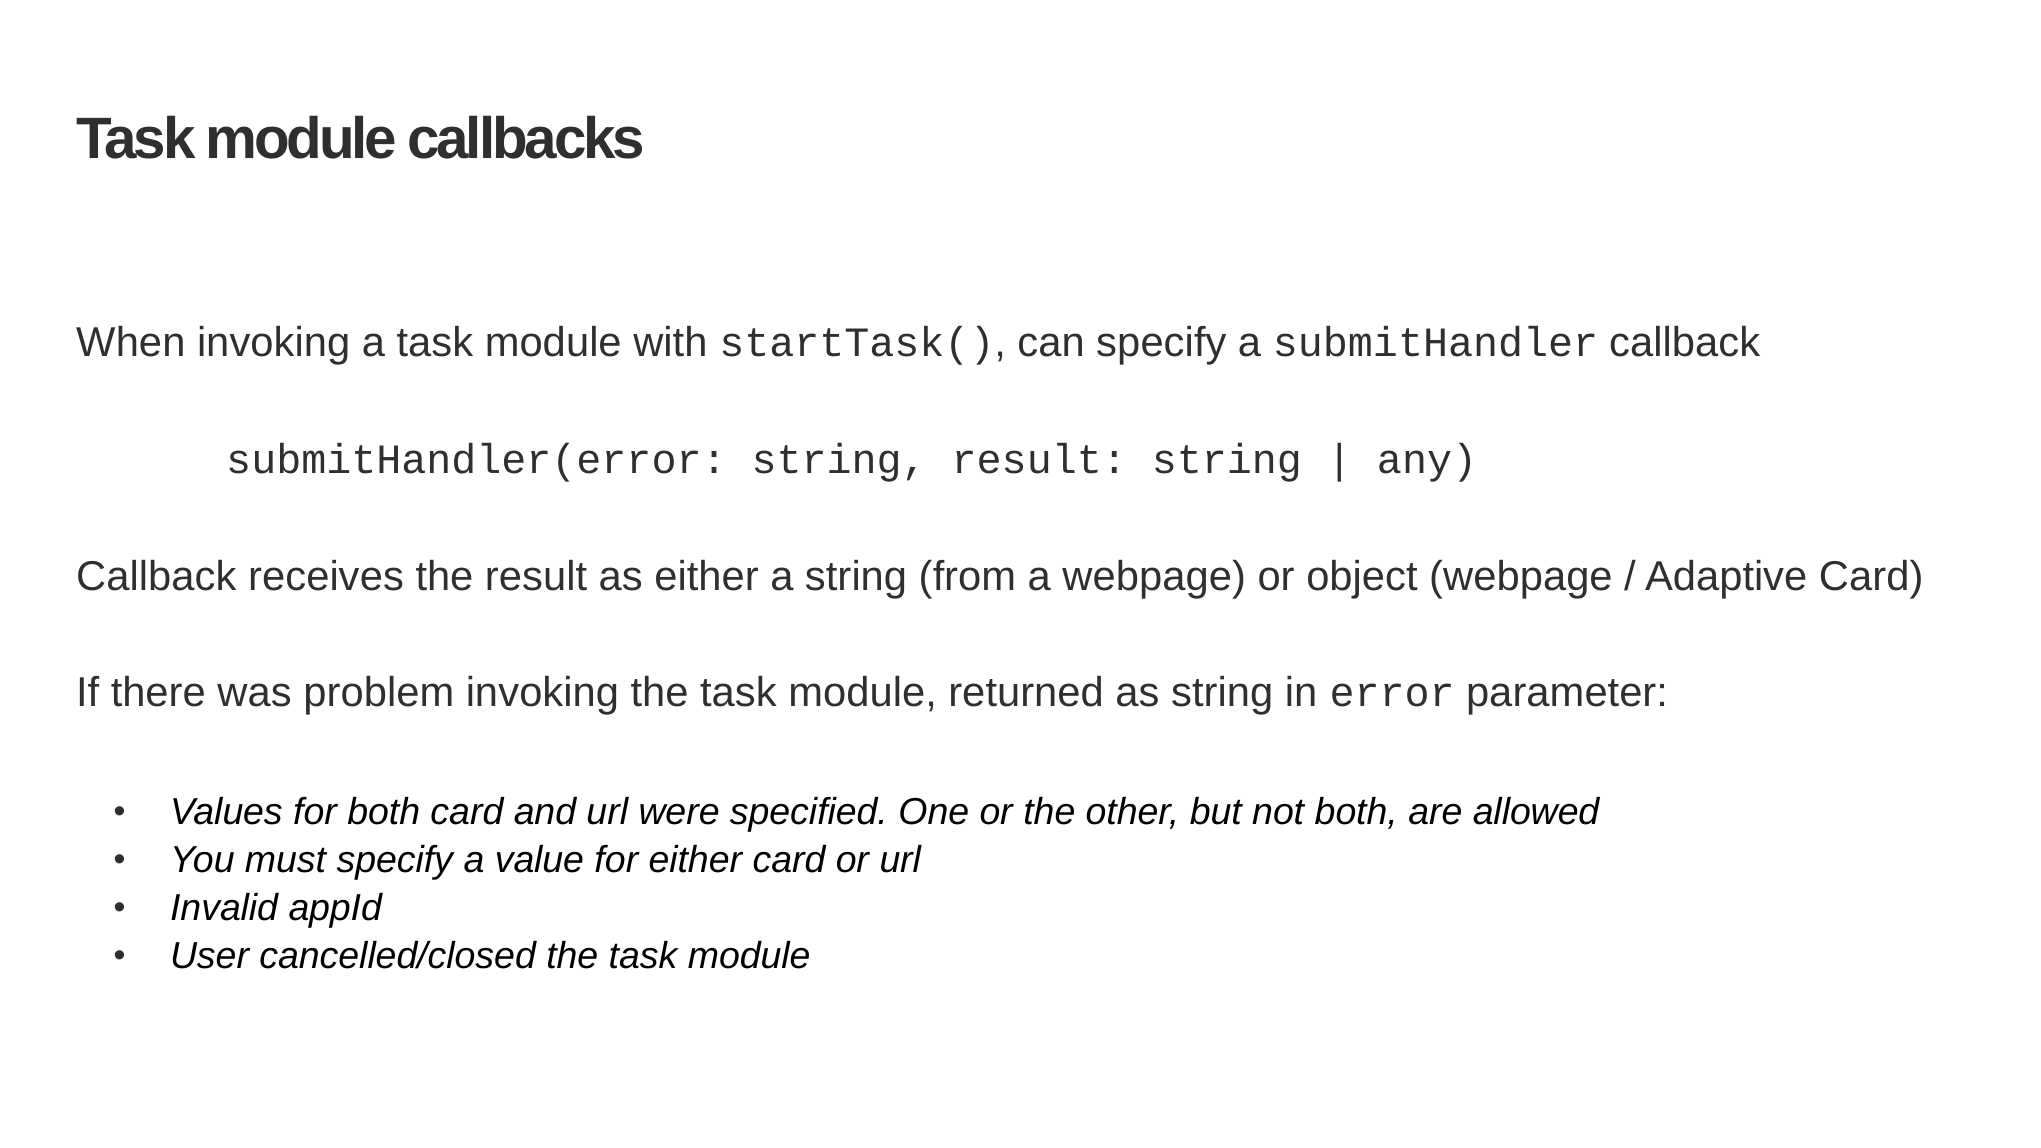

# Task module callbacks
When invoking a task module with startTask(), can specify a submitHandler callback

	submitHandler(error: string, result: string | any)

Callback receives the result as either a string (from a webpage) or object (webpage / Adaptive Card)

If there was problem invoking the task module, returned as string in error parameter:

Values for both card and url were specified. One or the other, but not both, are allowed
You must specify a value for either card or url
Invalid appId
User cancelled/closed the task module